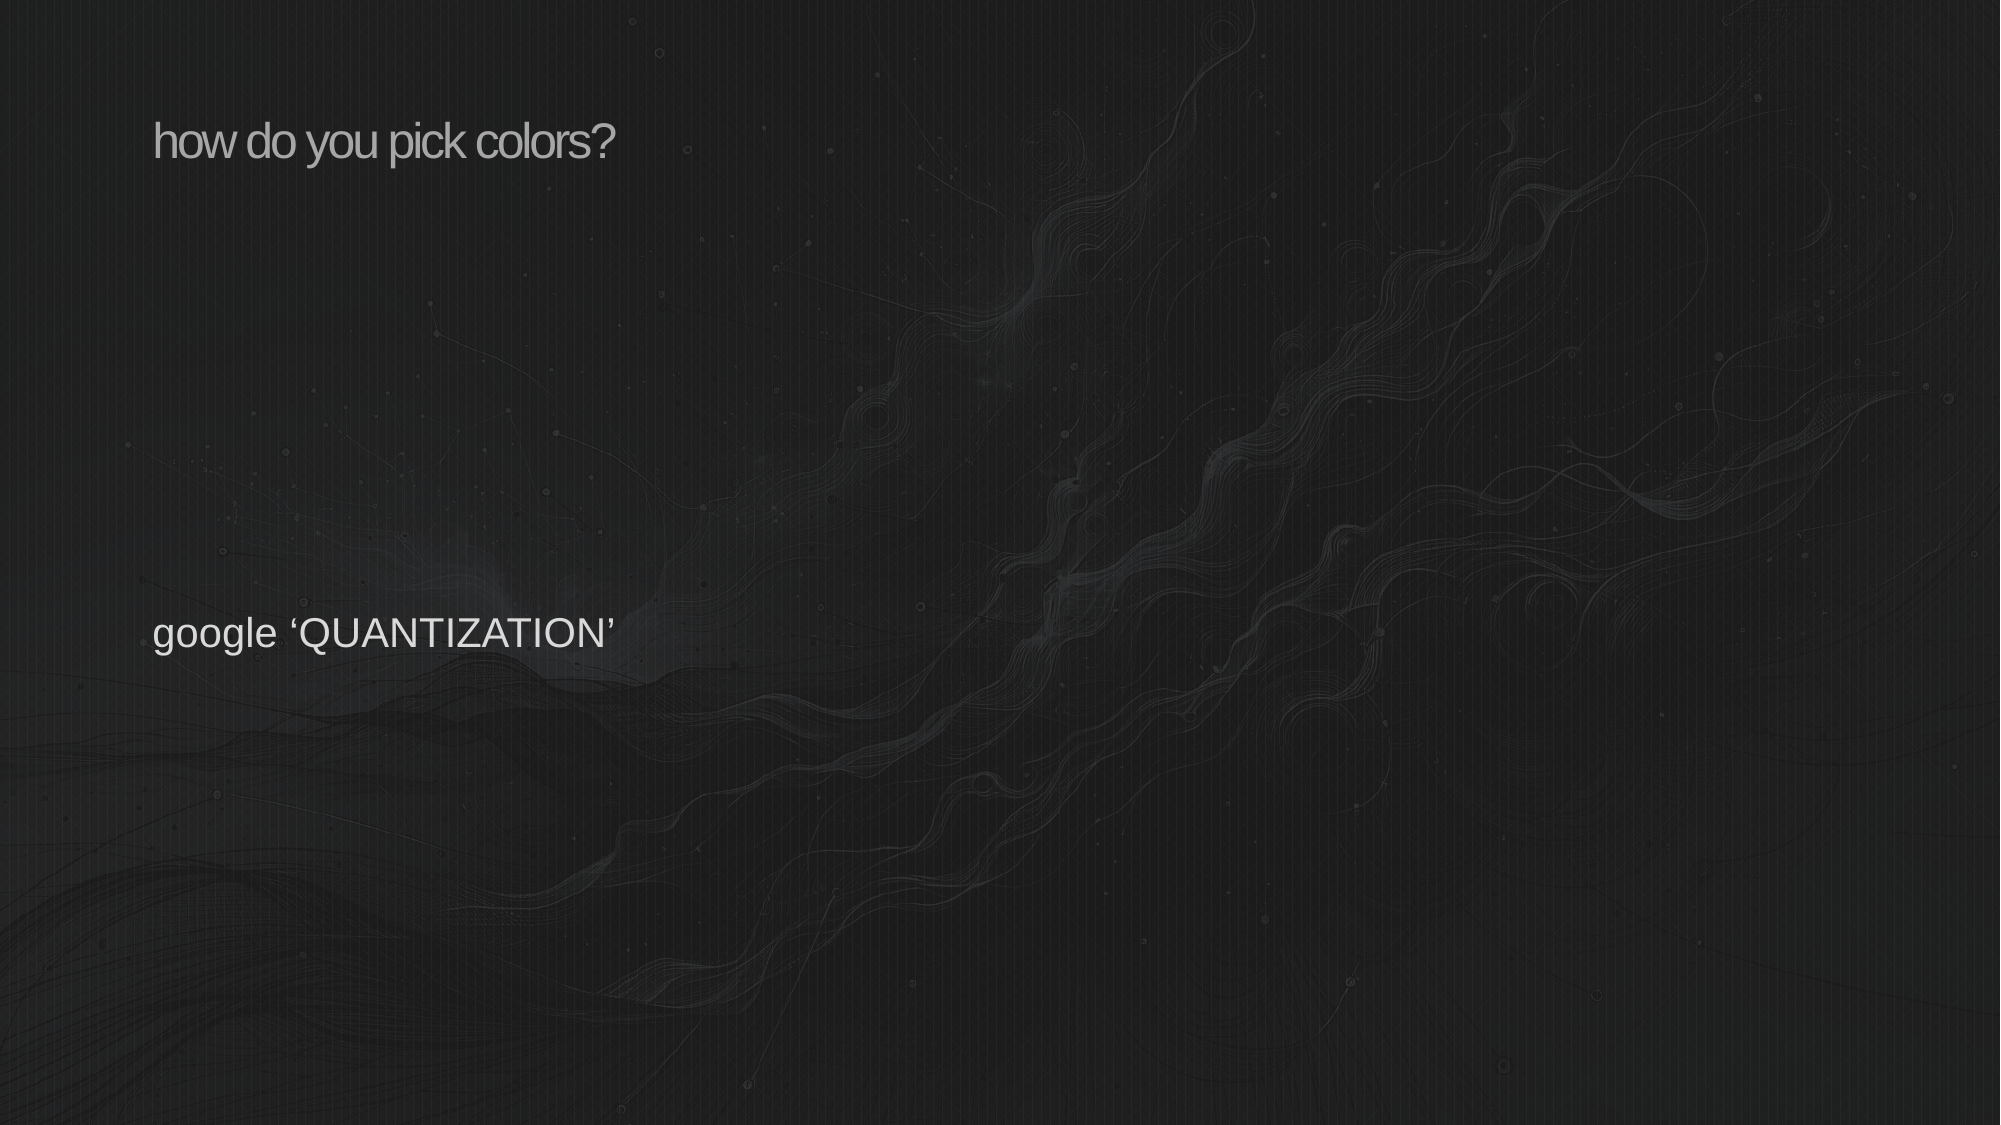

# how do you pick colors?
google ‘QUANTIZATION’